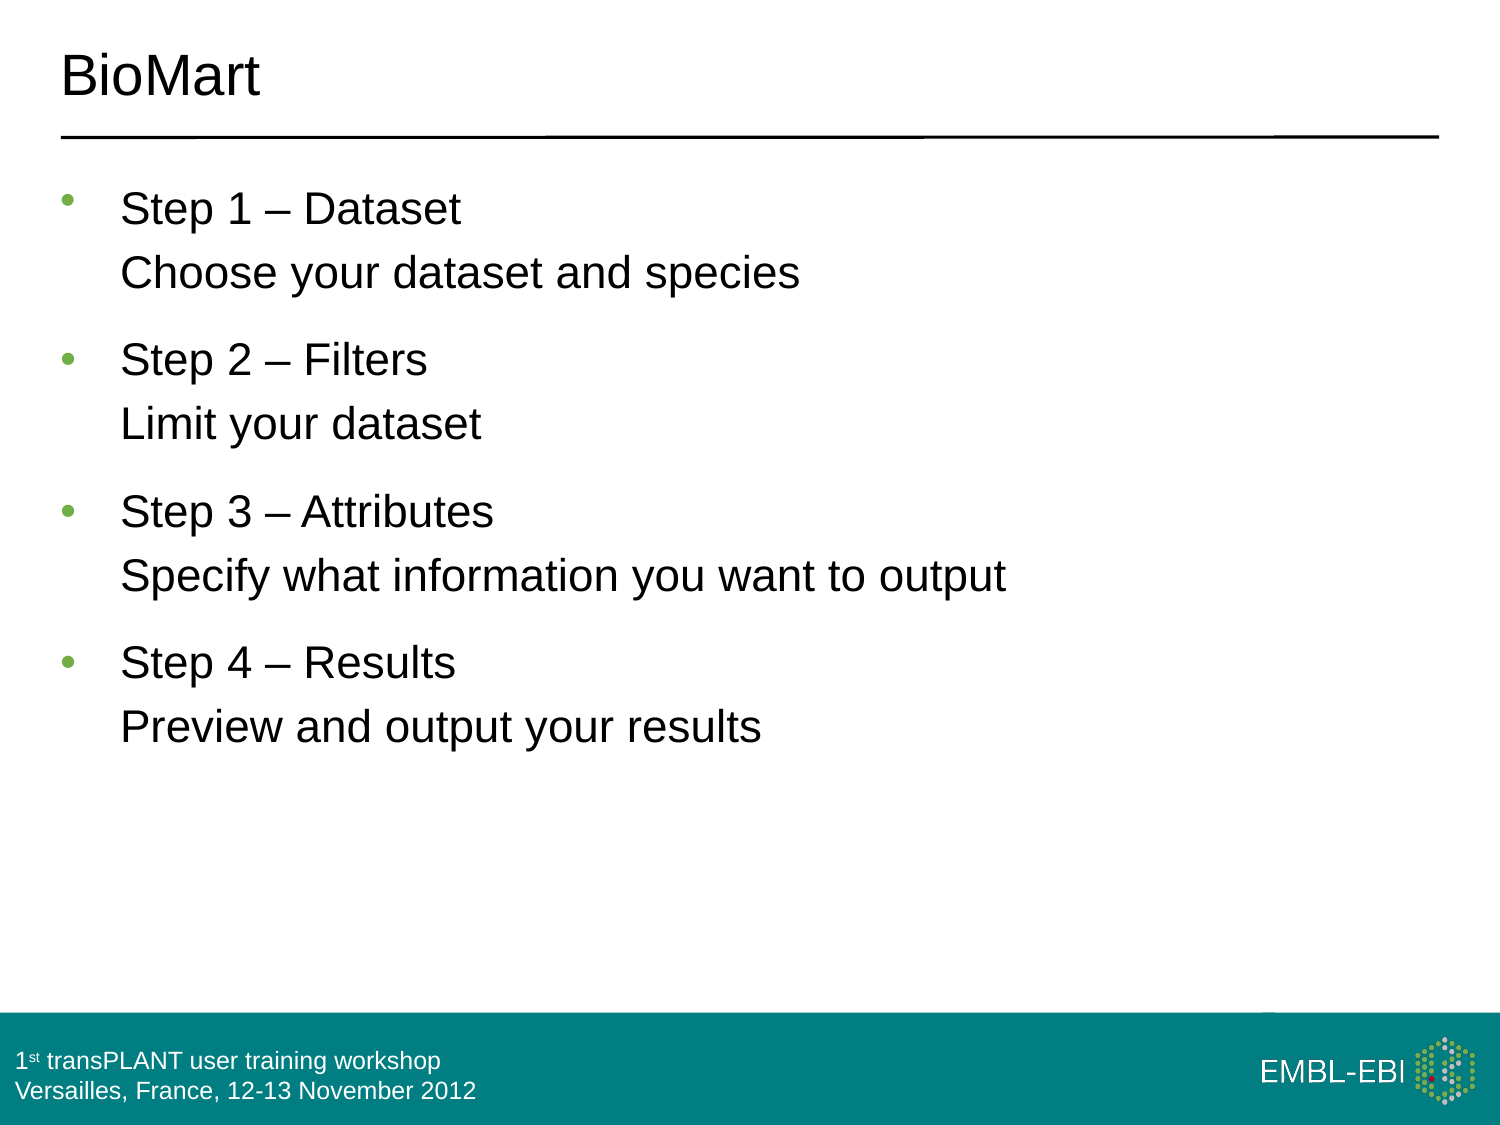

# BioMart
Step 1 – Dataset
	Choose your dataset and species

Step 2 – Filters
	Limit your dataset

Step 3 – Attributes
	Specify what information you want to output

Step 4 – Results
	Preview and output your results